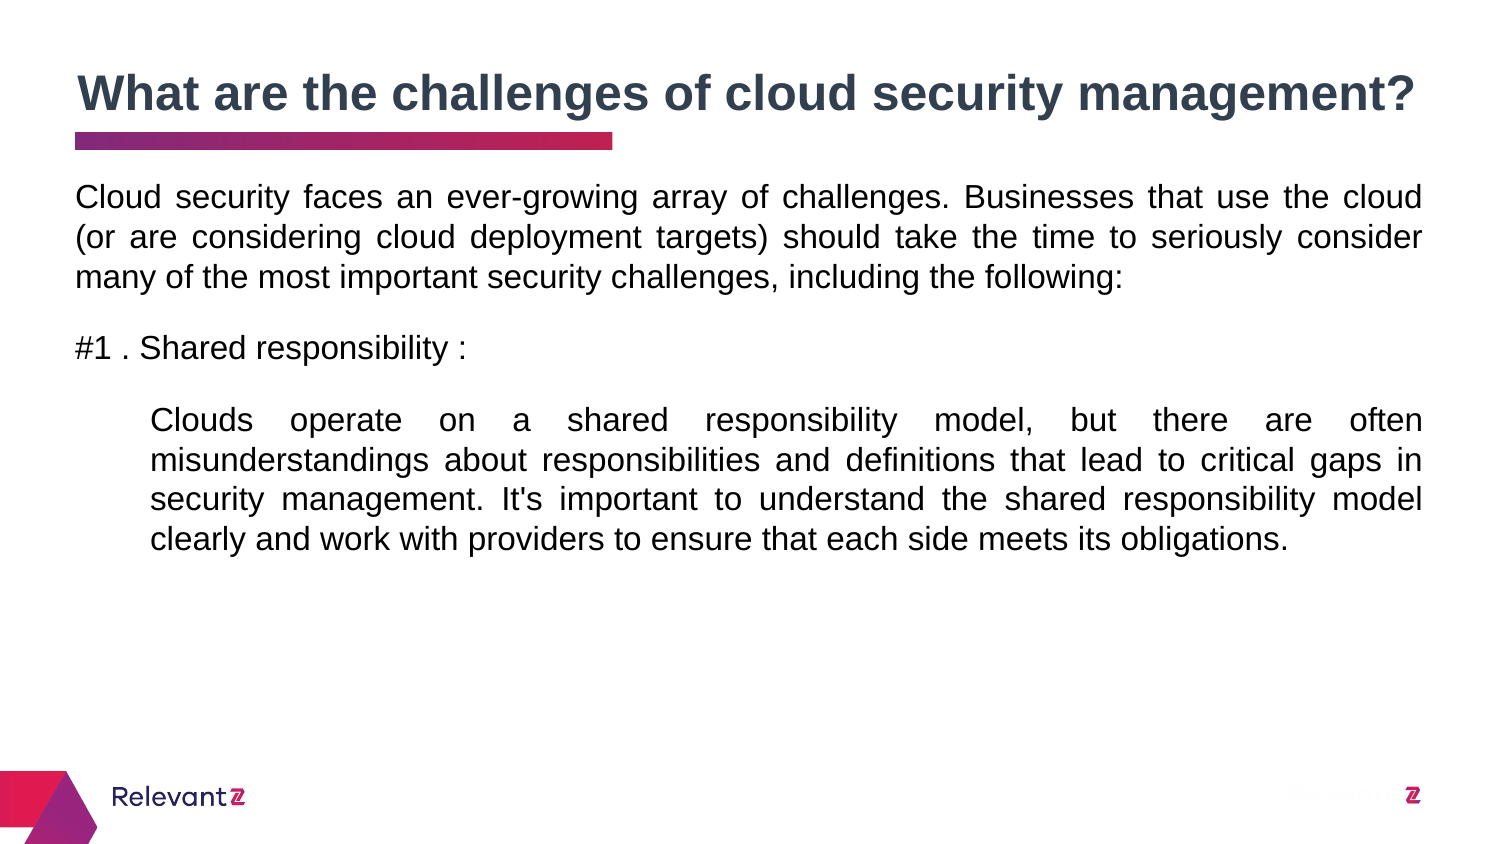

What are the challenges of cloud security management?
# Cloud security faces an ever-growing array of challenges. Businesses that use the cloud (or are considering cloud deployment targets) should take the time to seriously consider many of the most important security challenges, including the following:
#1 . Shared responsibility :
Clouds operate on a shared responsibility model, but there are often misunderstandings about responsibilities and definitions that lead to critical gaps in security management. It's important to understand the shared responsibility model clearly and work with providers to ensure that each side meets its obligations.